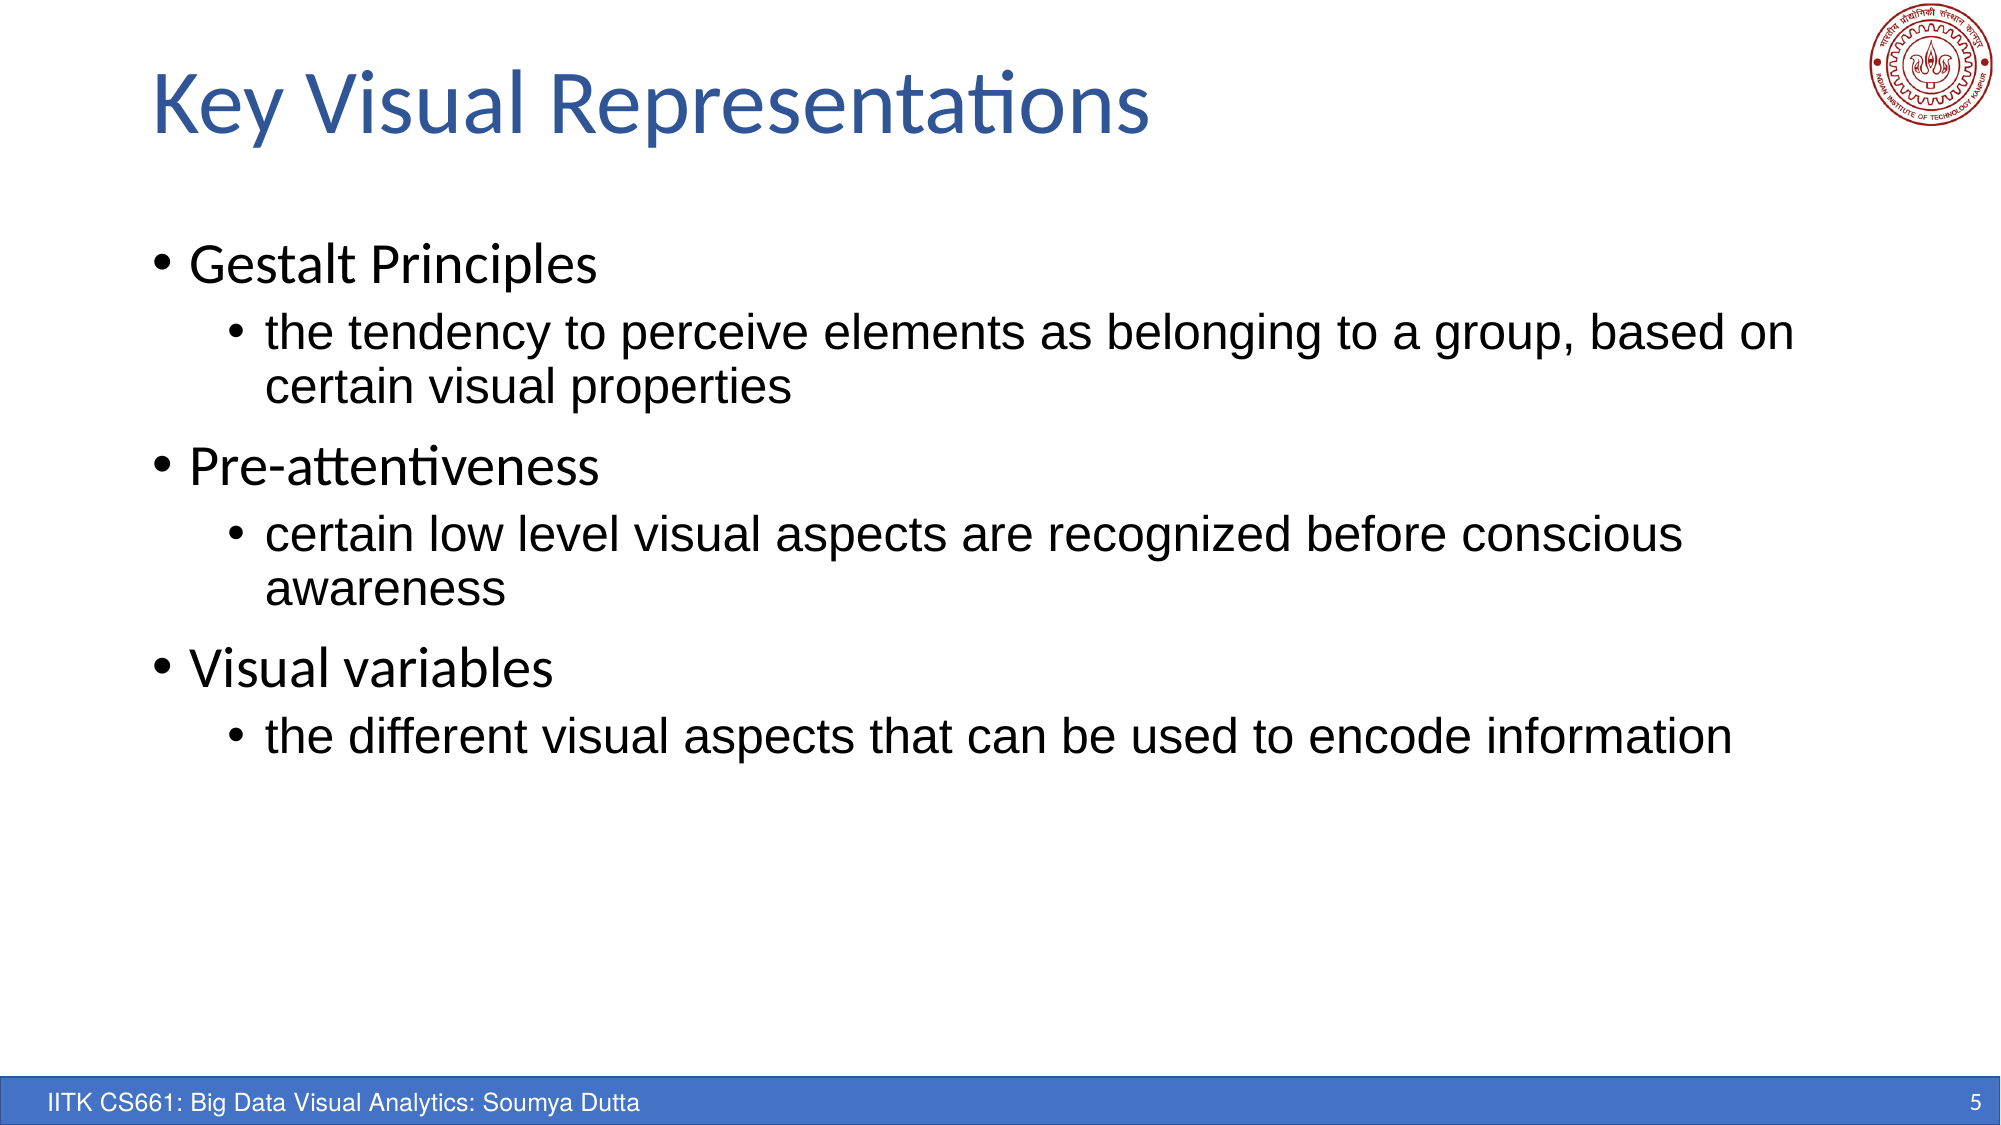

# Key Visual Representations
Gestalt Principles
the tendency to perceive elements as belonging to a group, based on certain visual properties
Pre-attentiveness
certain low level visual aspects are recognized before conscious awareness
Visual variables
the different visual aspects that can be used to encode information